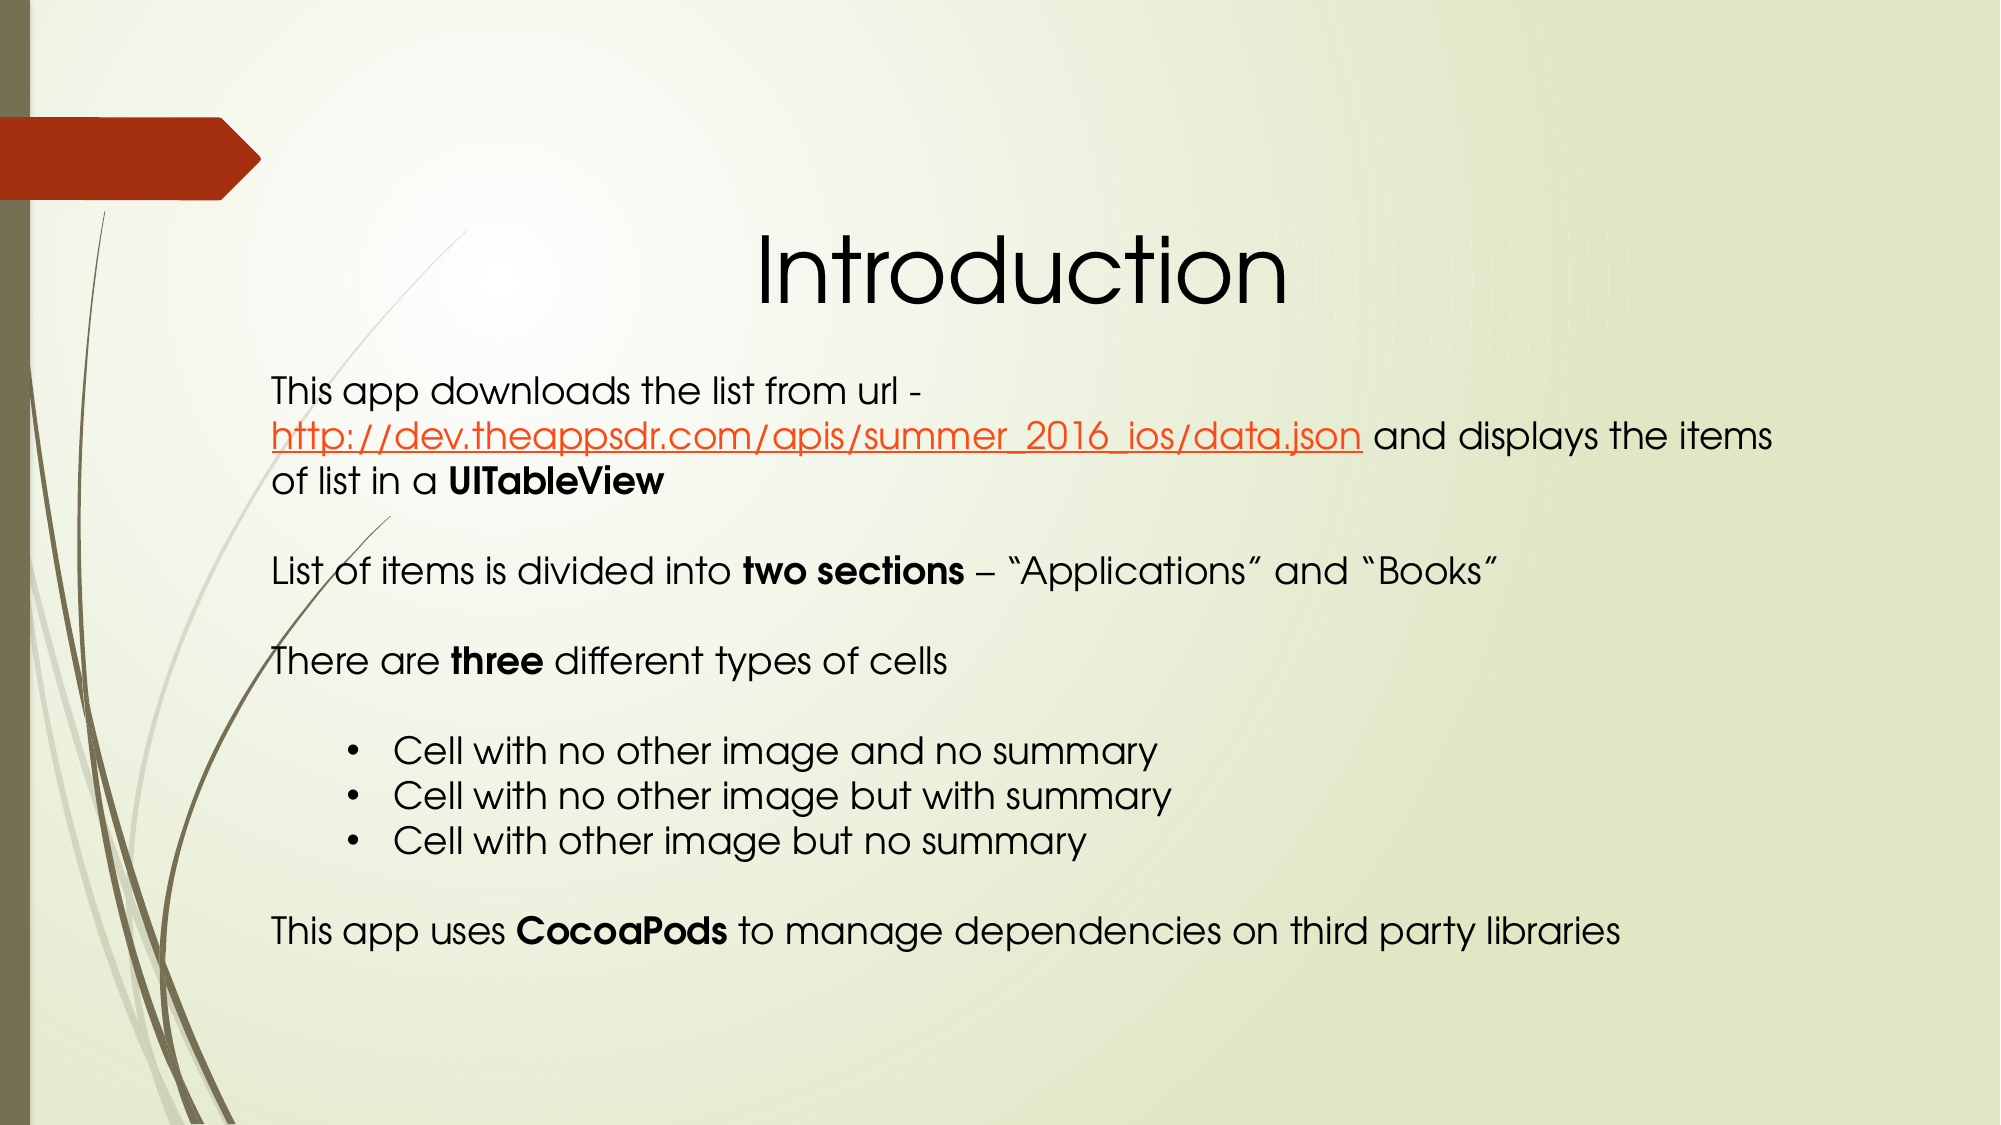

Introduction

This app downloads the list from url - http://dev.theappsdr.com/apis/summer_2016_ios/data.json and displays the items of list in a UITableView

List of items is divided into two sections – “Applications” and “Books”

There are three different types of cells

Cell with no other image and no summary
Cell with no other image but with summary
Cell with other image but no summary

This app uses CocoaPods to manage dependencies on third party libraries